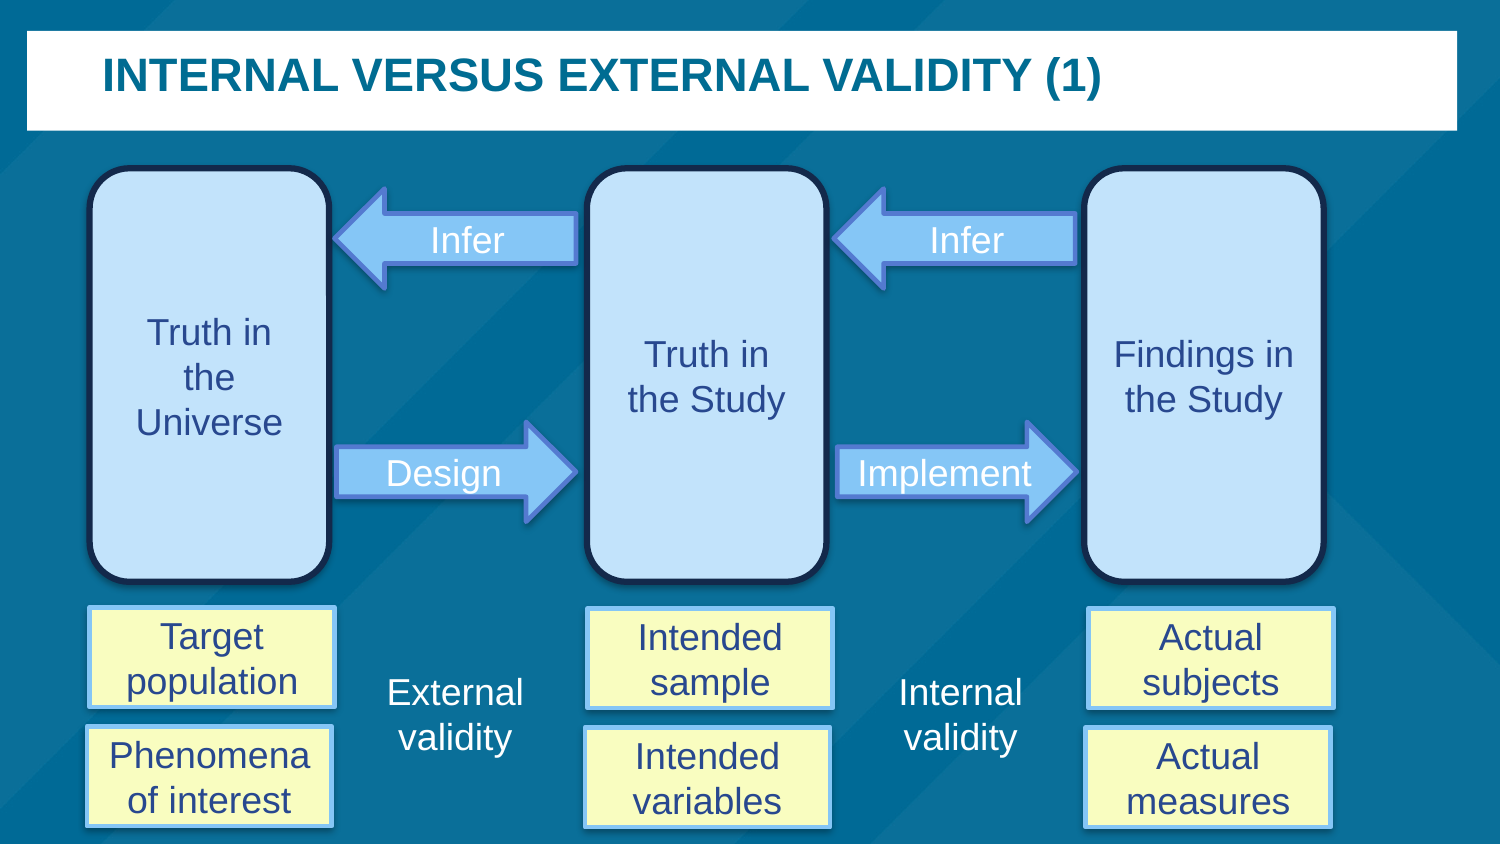

# Internal versus External validity (1)
Truth in the Universe
Truth in the Study
Findings in the Study
Infer
Infer
Implement
Design
Target population
Intended sample
Actual subjects
External validity
Internal validity
Phenomena of interest
Intended variables
Actual measures